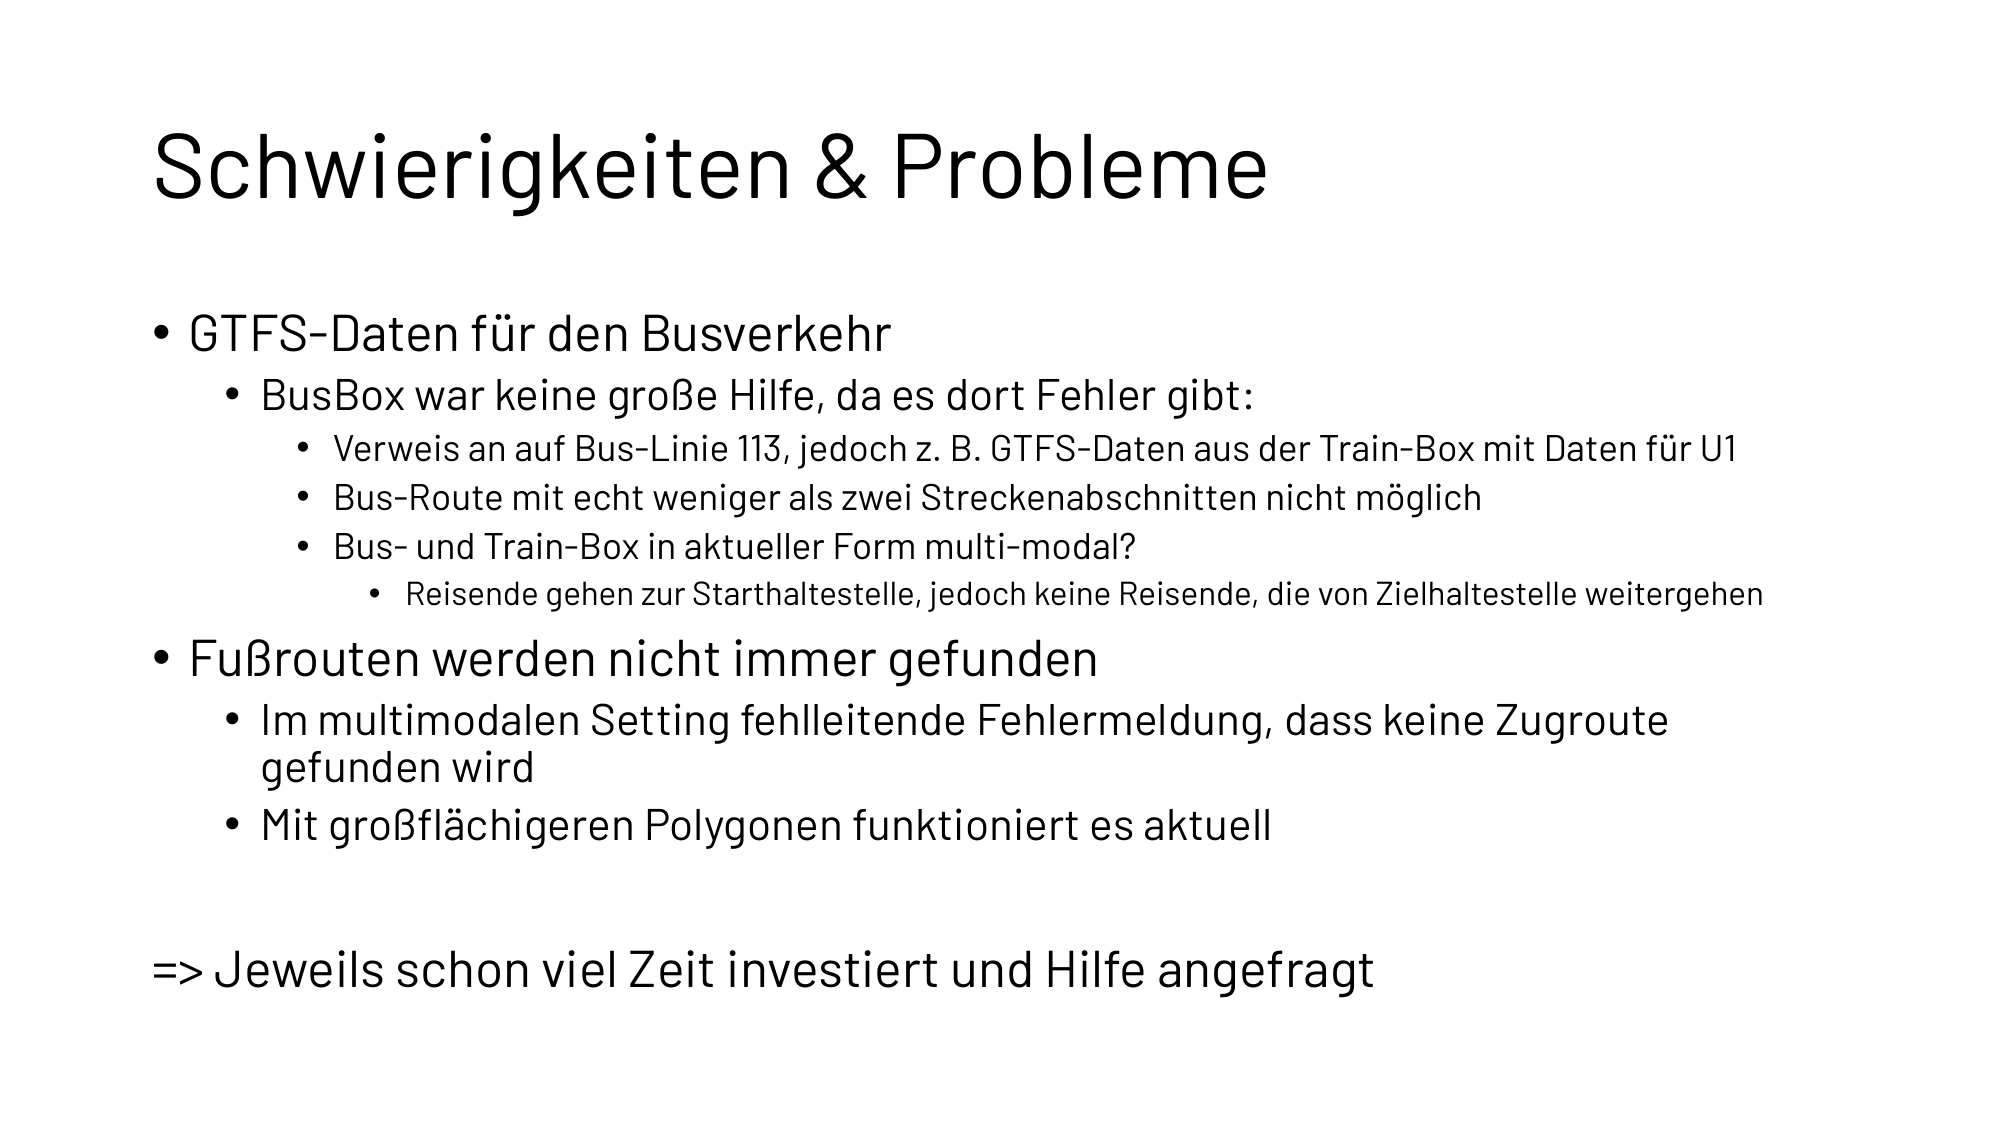

# Schwierigkeiten & Probleme
GTFS-Daten für den Busverkehr
BusBox war keine große Hilfe, da es dort Fehler gibt:
Verweis an auf Bus-Linie 113, jedoch z. B. GTFS-Daten aus der Train-Box mit Daten für U1
Bus-Route mit echt weniger als zwei Streckenabschnitten nicht möglich
Bus- und Train-Box in aktueller Form multi-modal?
Reisende gehen zur Starthaltestelle, jedoch keine Reisende, die von Zielhaltestelle weitergehen
Fußrouten werden nicht immer gefunden
Im multimodalen Setting fehlleitende Fehlermeldung, dass keine Zugroute gefunden wird
Mit großflächigeren Polygonen funktioniert es aktuell

=> Jeweils schon viel Zeit investiert und Hilfe angefragt